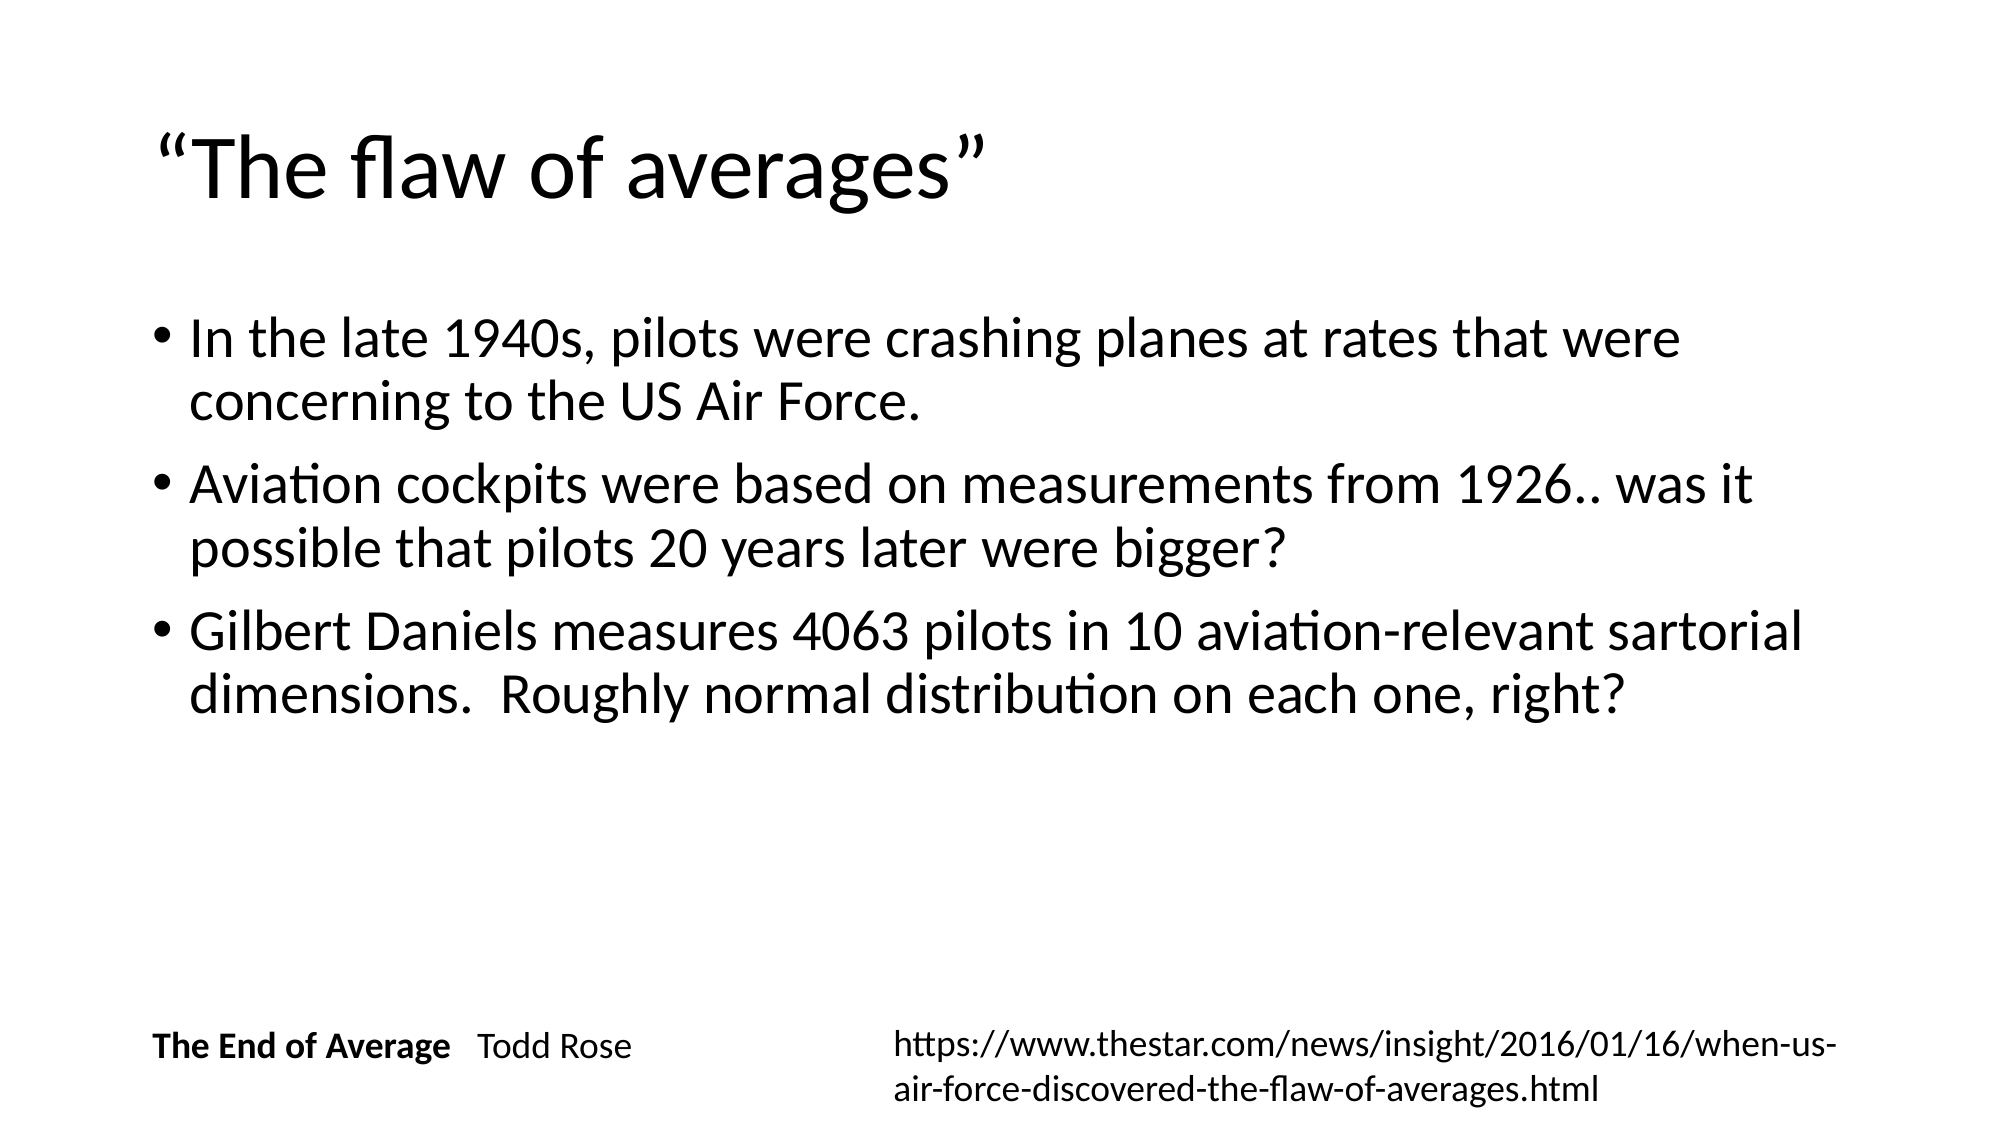

# “The flaw of averages”
In the late 1940s, pilots were crashing planes at rates that were concerning to the US Air Force.
Aviation cockpits were based on measurements from 1926.. was it possible that pilots 20 years later were bigger?
Gilbert Daniels measures 4063 pilots in 10 aviation-relevant sartorial dimensions.  Roughly normal distribution on each one, right?

https://www.thestar.com/news/insight/2016/01/16/when-us-air-force-discovered-the-flaw-of-averages.html
The End of Average   Todd Rose